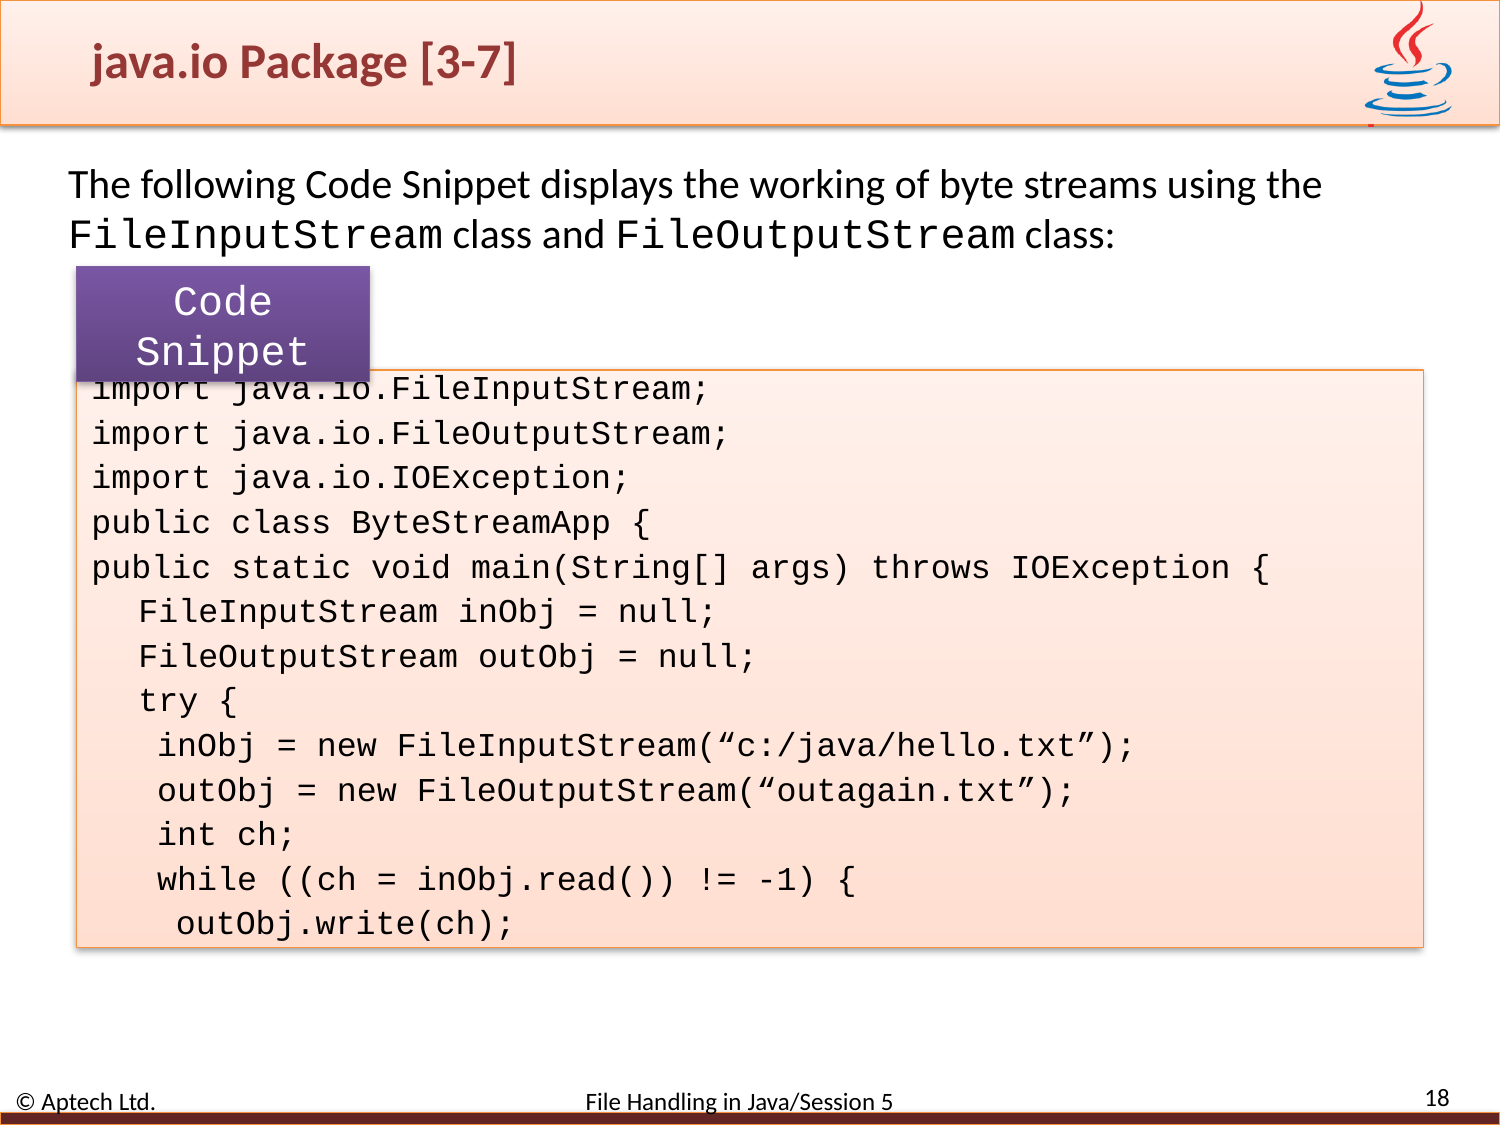

# java.io Package [3-7]
The following Code Snippet displays the working of byte streams using the FileInputStream class and FileOutputStream class:
Code Snippet
import java.io.FileInputStream;
import java.io.FileOutputStream;
import java.io.IOException;
public class ByteStreamApp {
public static void main(String[] args) throws IOException {
FileInputStream inObj = null;
FileOutputStream outObj = null;
try {
inObj = new FileInputStream(“c:/java/hello.txt”);
outObj = new FileOutputStream(“outagain.txt”);
int ch;
while ((ch = inObj.read()) != -1) {
outObj.write(ch);
18
© Aptech Ltd.                                                                           File Handling in Java/Session 5